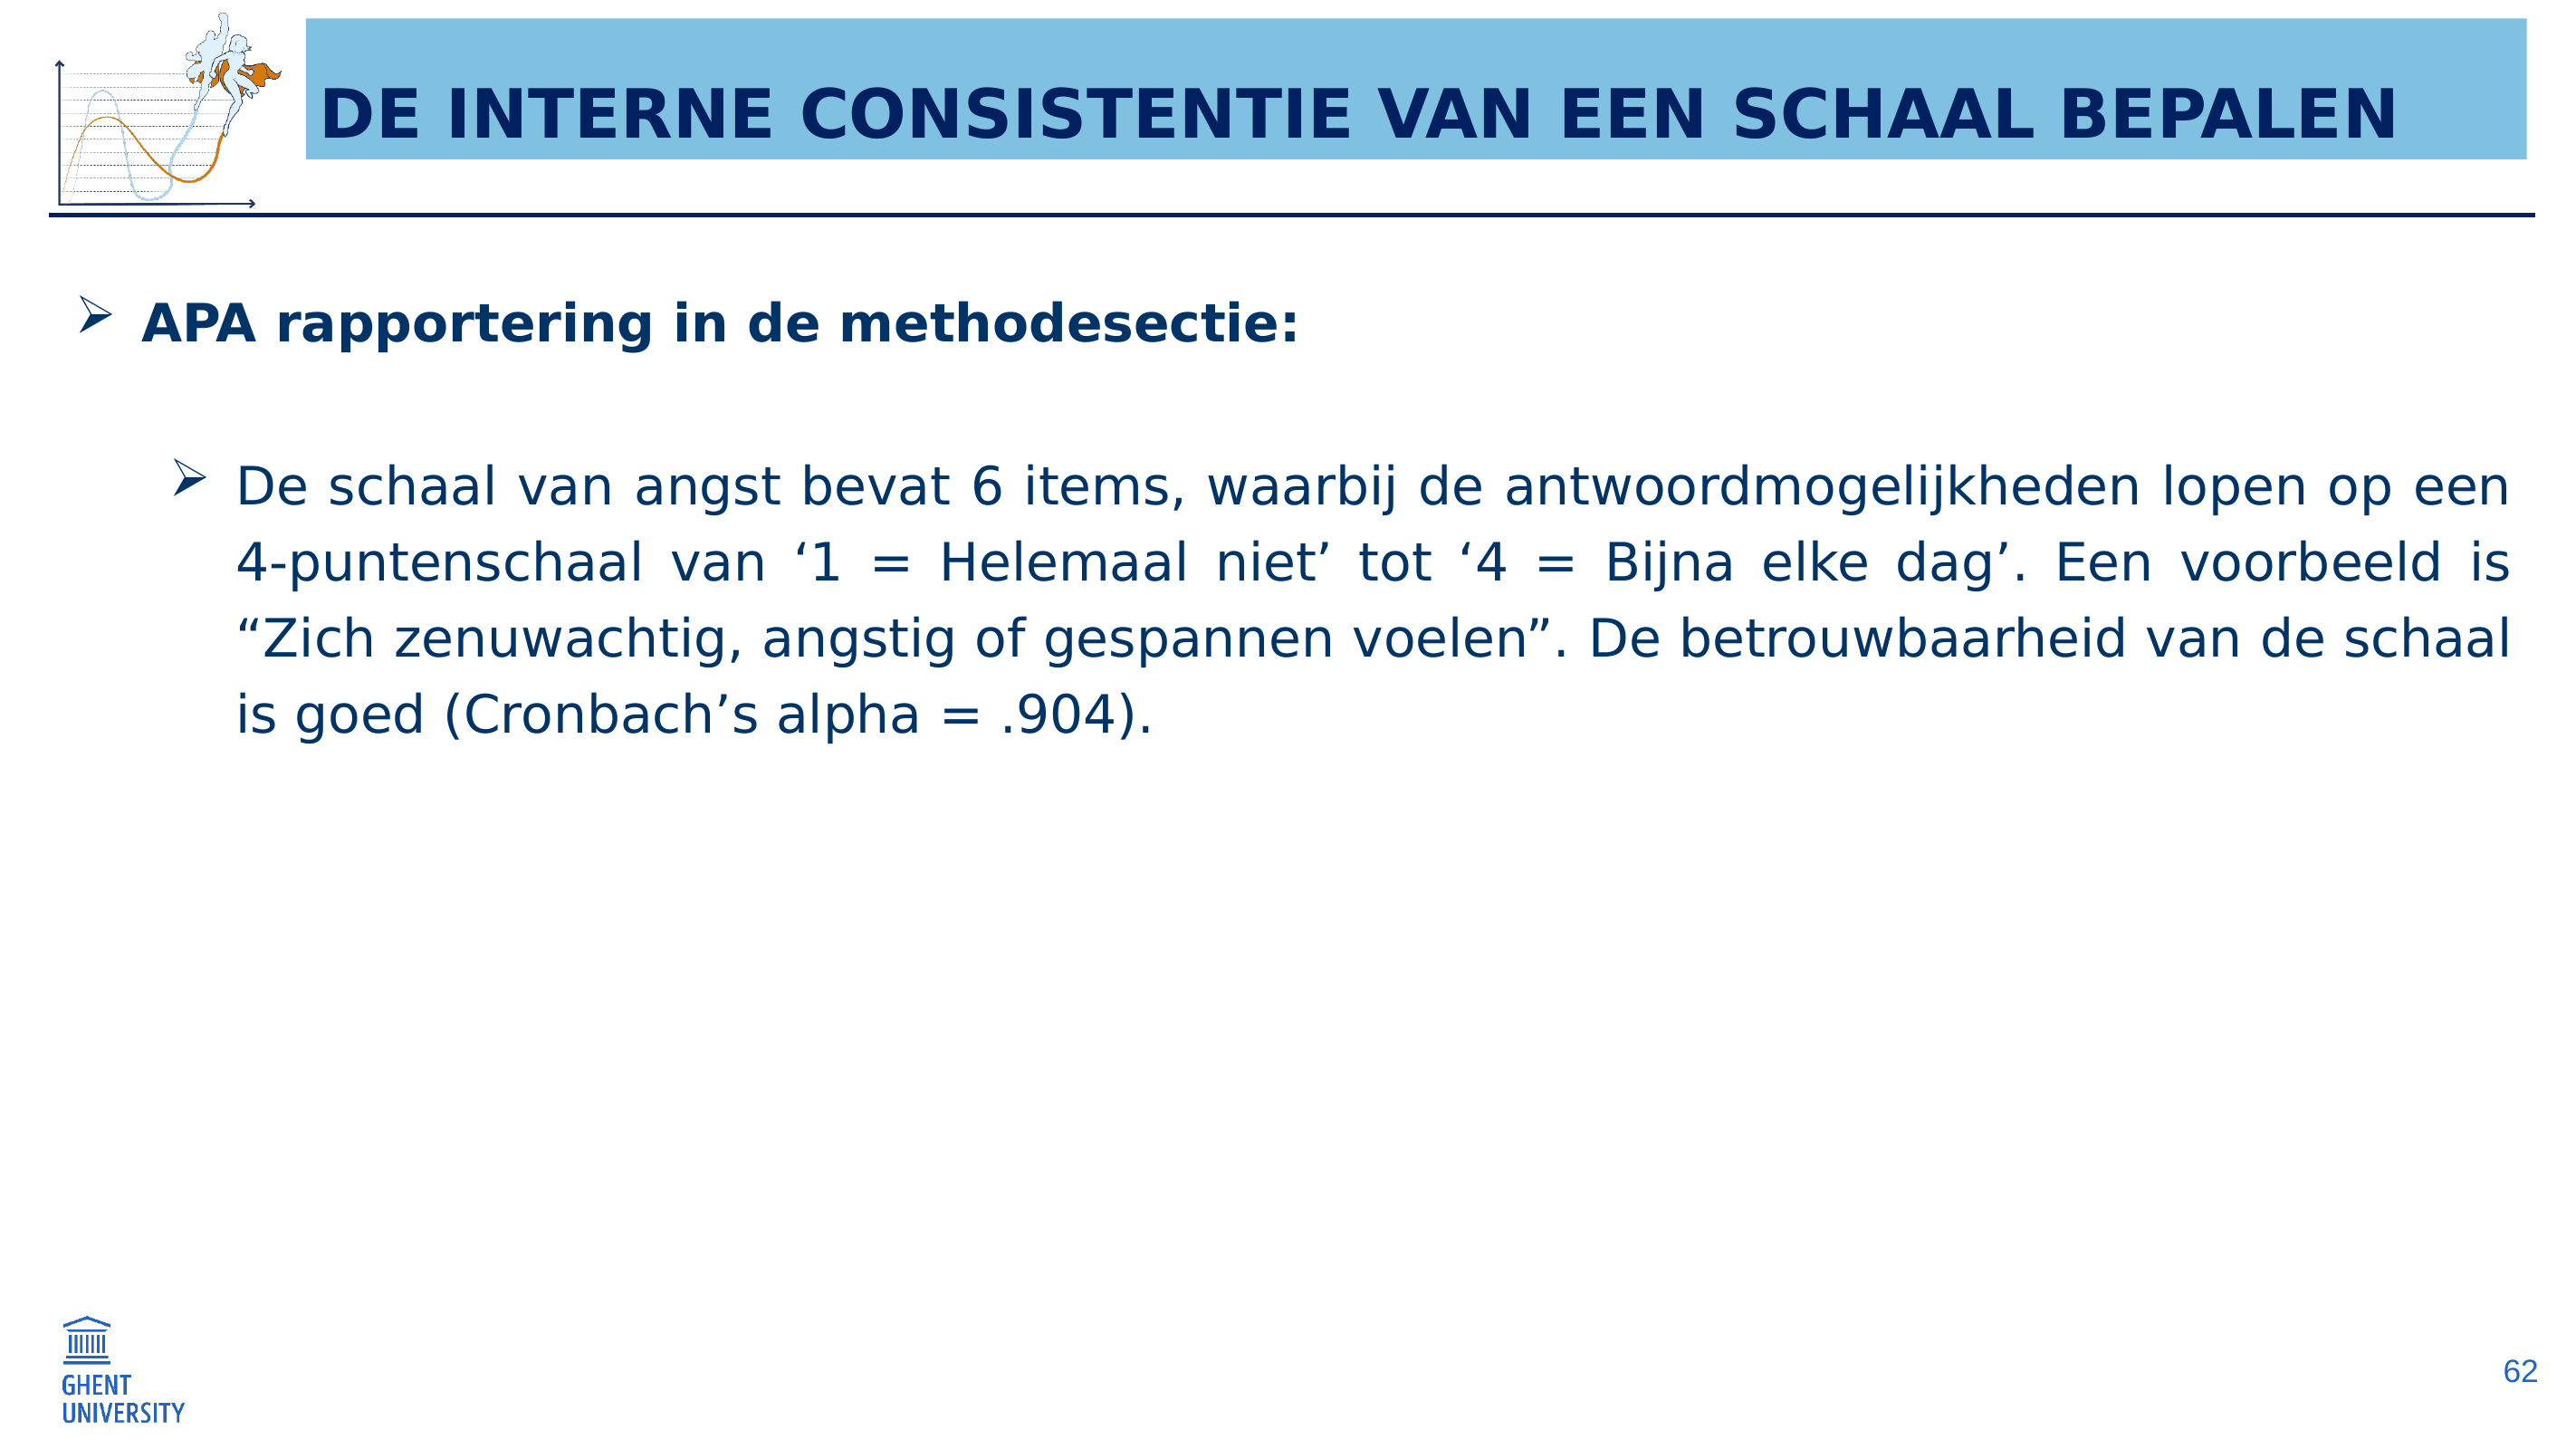

# De interne consistentie van een schaal bepalen
APA rapportering in de methodesectie:

De schaal van angst bevat 6 items, waarbij de antwoordmogelijkheden lopen op een 4-puntenschaal van ‘1 = Helemaal niet’ tot ‘4 = Bijna elke dag’. Een voorbeeld is “Zich zenuwachtig, angstig of gespannen voelen”. De betrouwbaarheid van de schaal is goed (Cronbach’s alpha = .904).

62